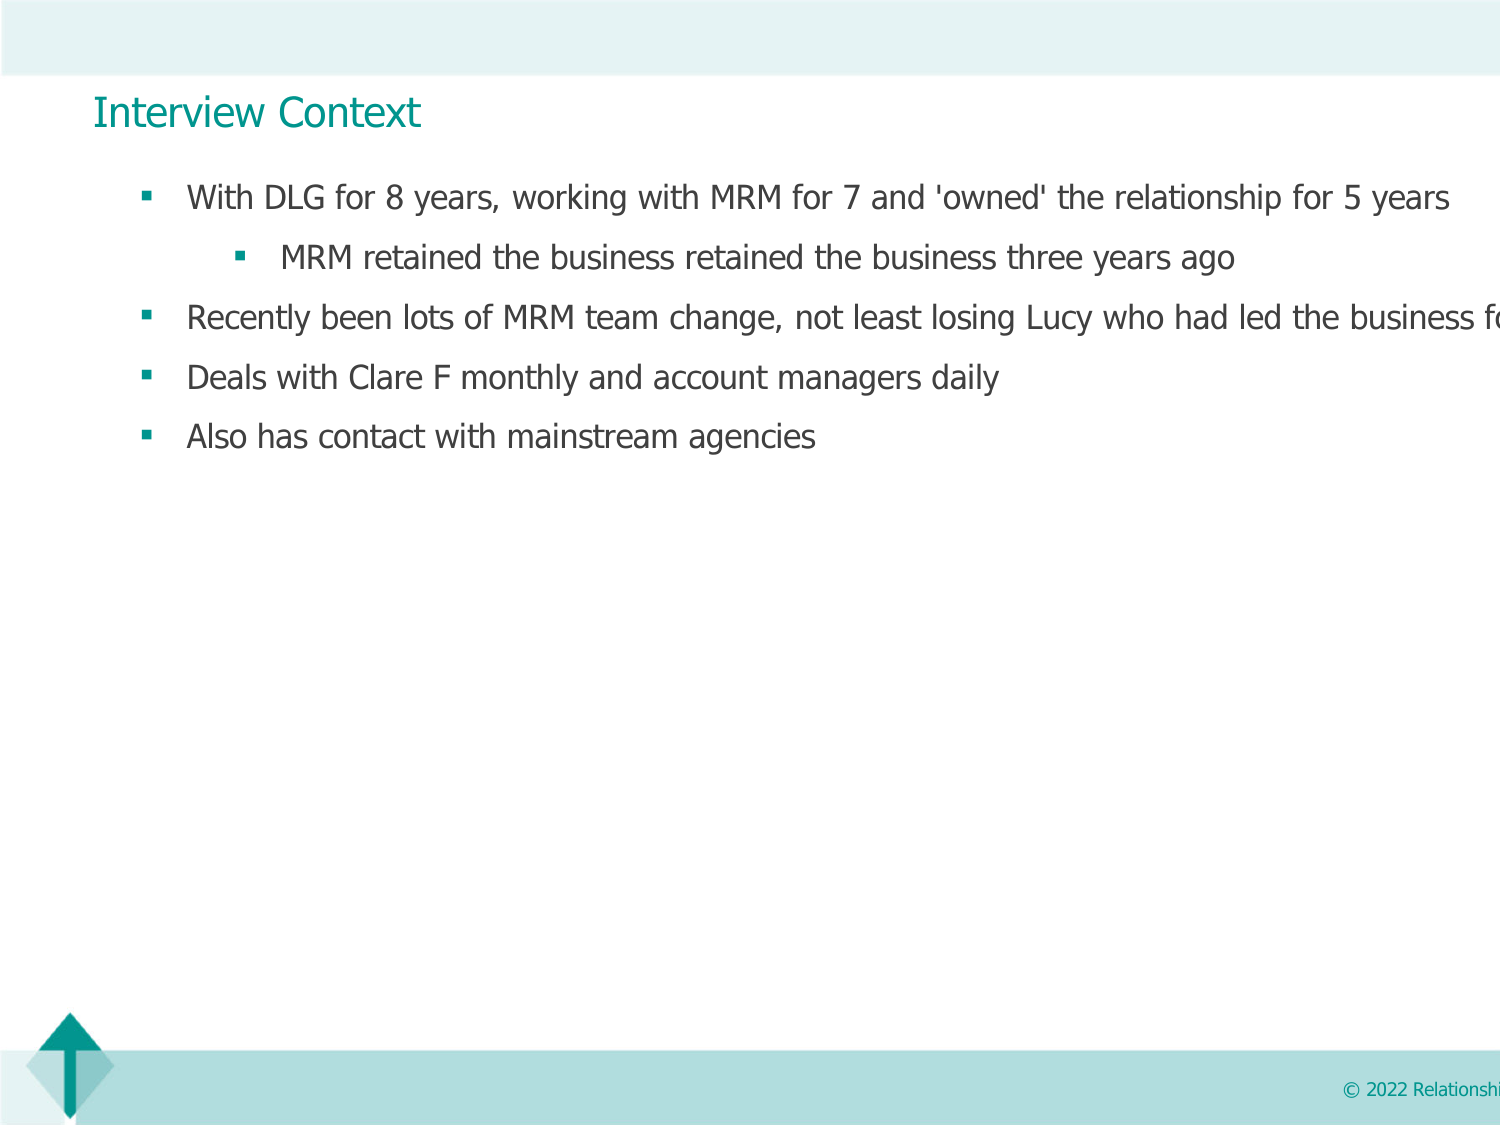

Interview Context
With DLG for 8 years, working with MRM for 7 and 'owned' the relationship for 5 years
MRM retained the business retained the business three years ago
Recently been lots of MRM team change, not least losing Lucy who had led the business for a long time
Deals with Clare F monthly and account managers daily
Also has contact with mainstream agencies
© 2022 Relationship Audits & Management®